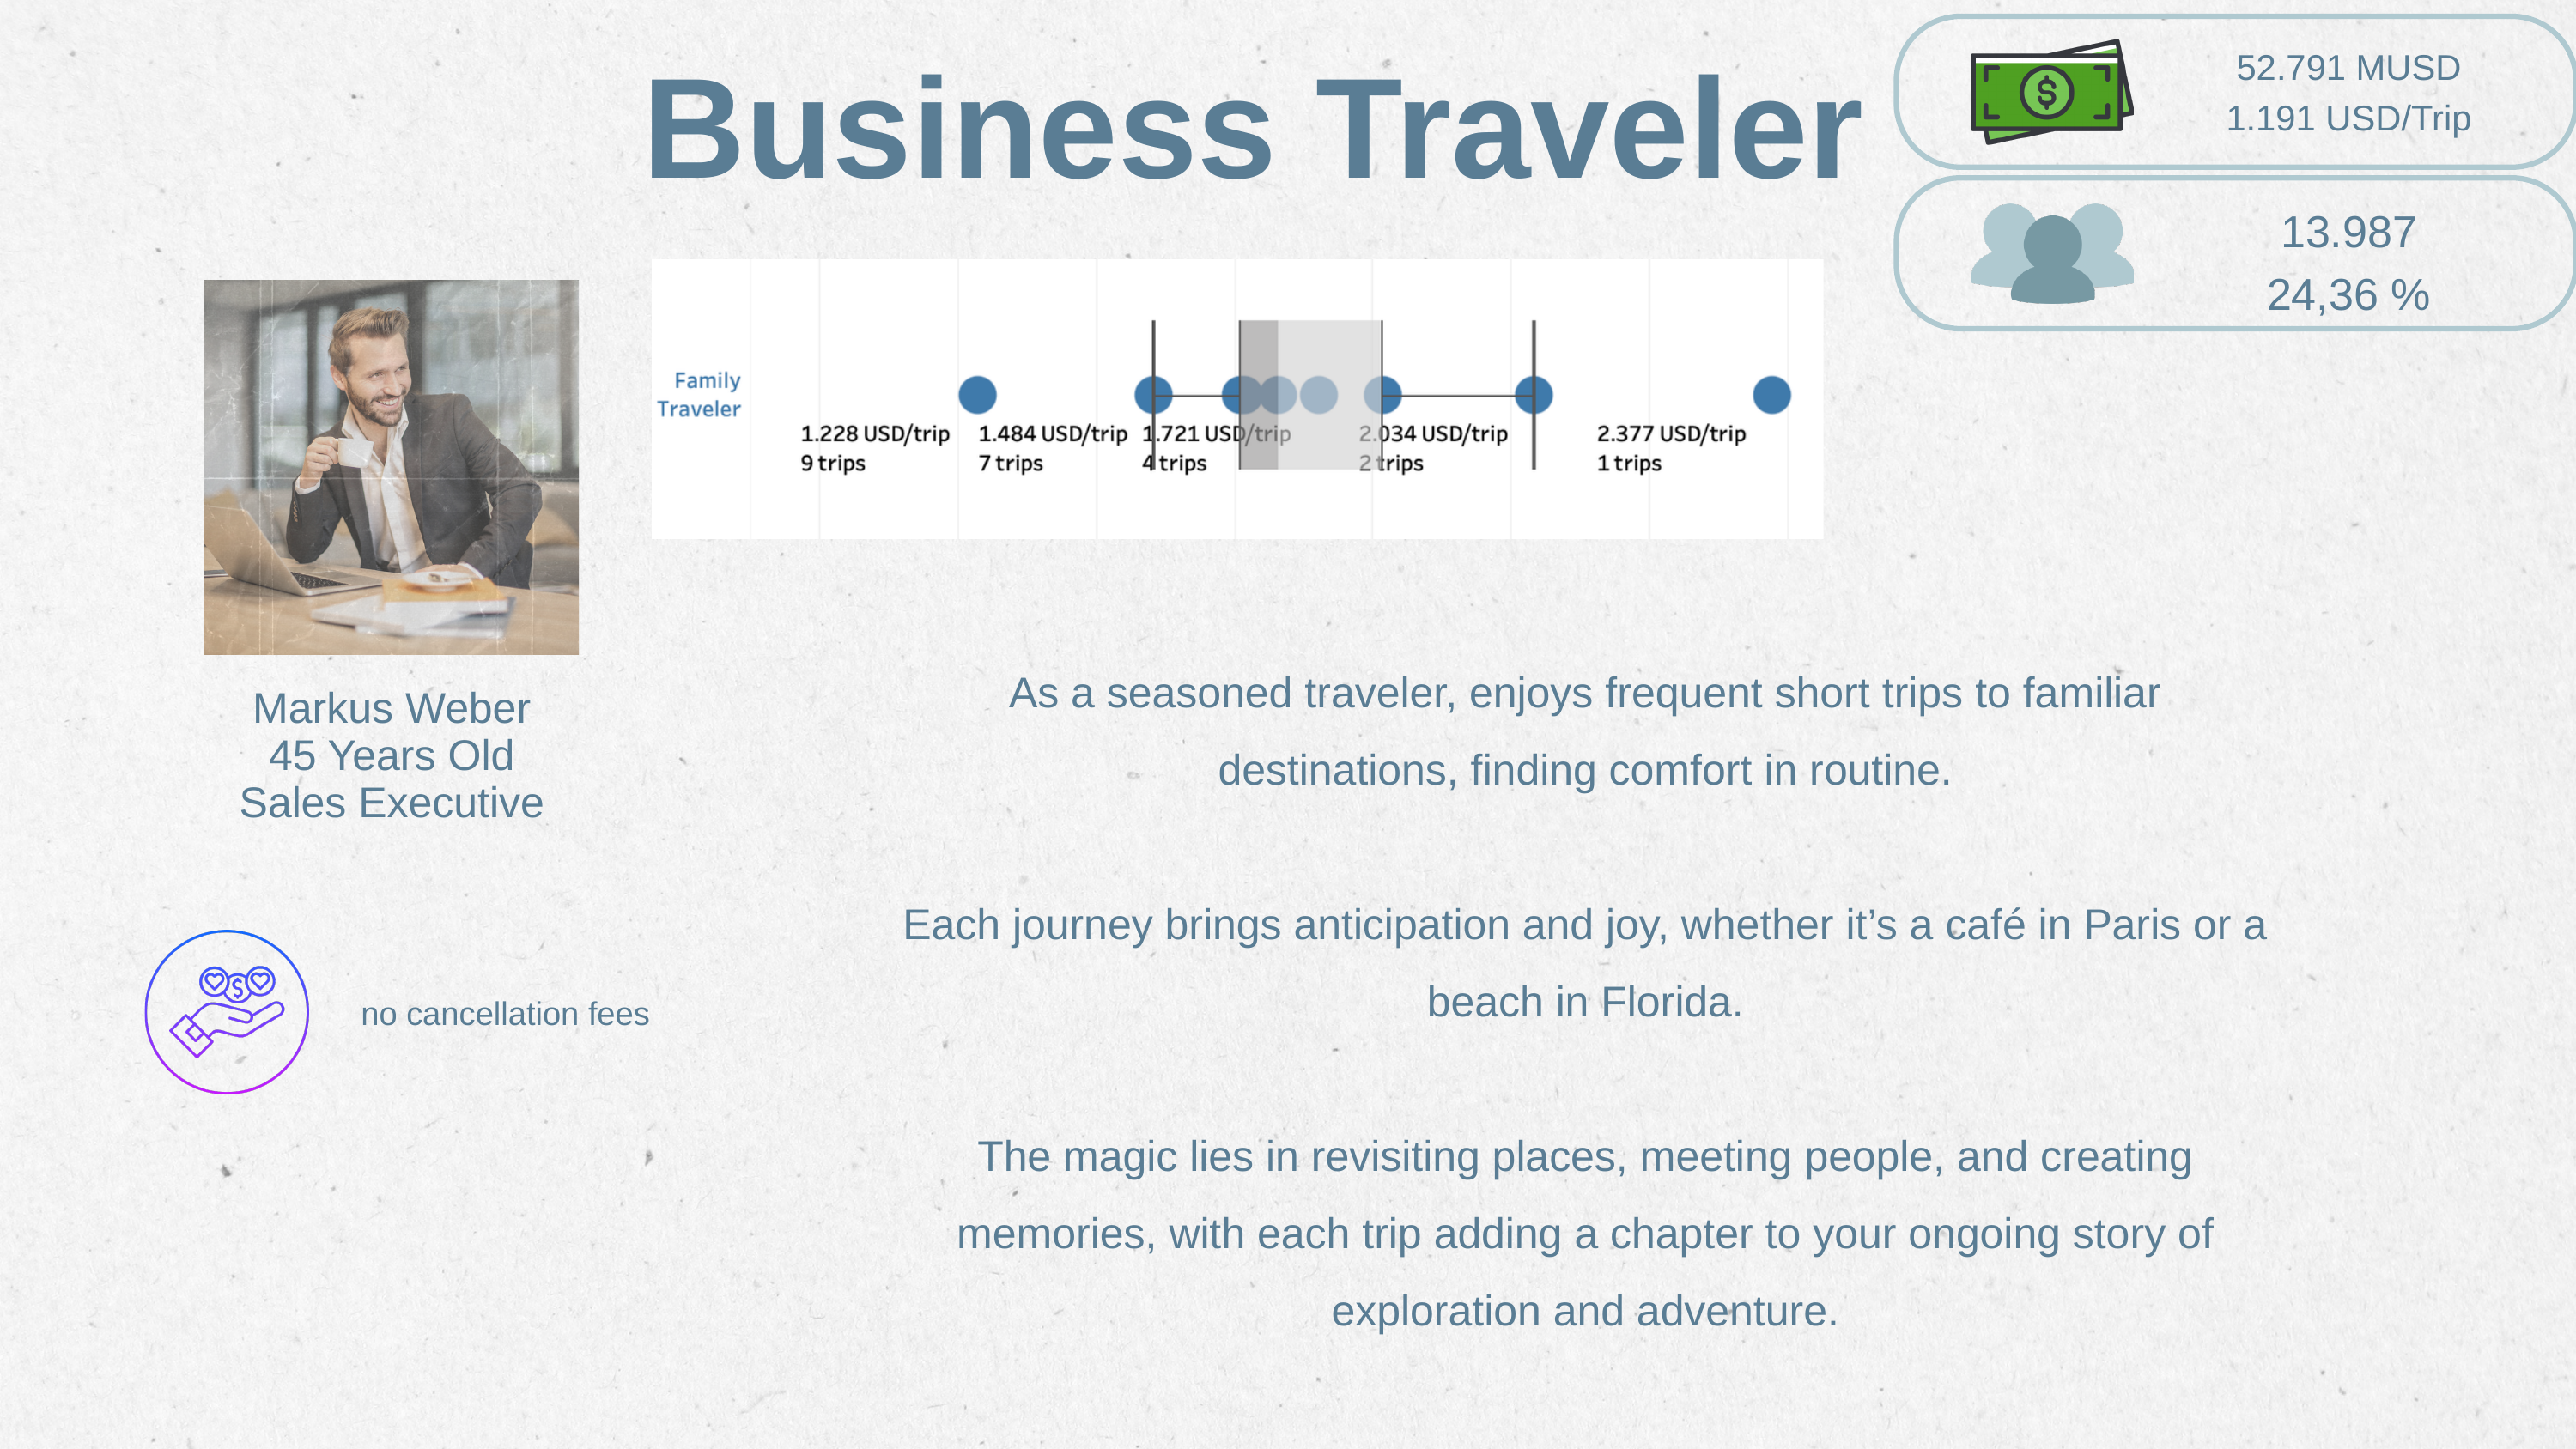

52.791 MUSD
1.191 USD/Trip

Business Traveler

13.987
24,36 %

As a seasoned traveler, enjoys frequent short trips to familiar destinations, finding comfort in routine.

Each journey brings anticipation and joy, whether it’s a café in Paris or a beach in Florida.

The magic lies in revisiting places, meeting people, and creating memories, with each trip adding a chapter to your ongoing story of exploration and adventure.
Markus Weber
45 Years Old
Sales Executive

no cancellation fees